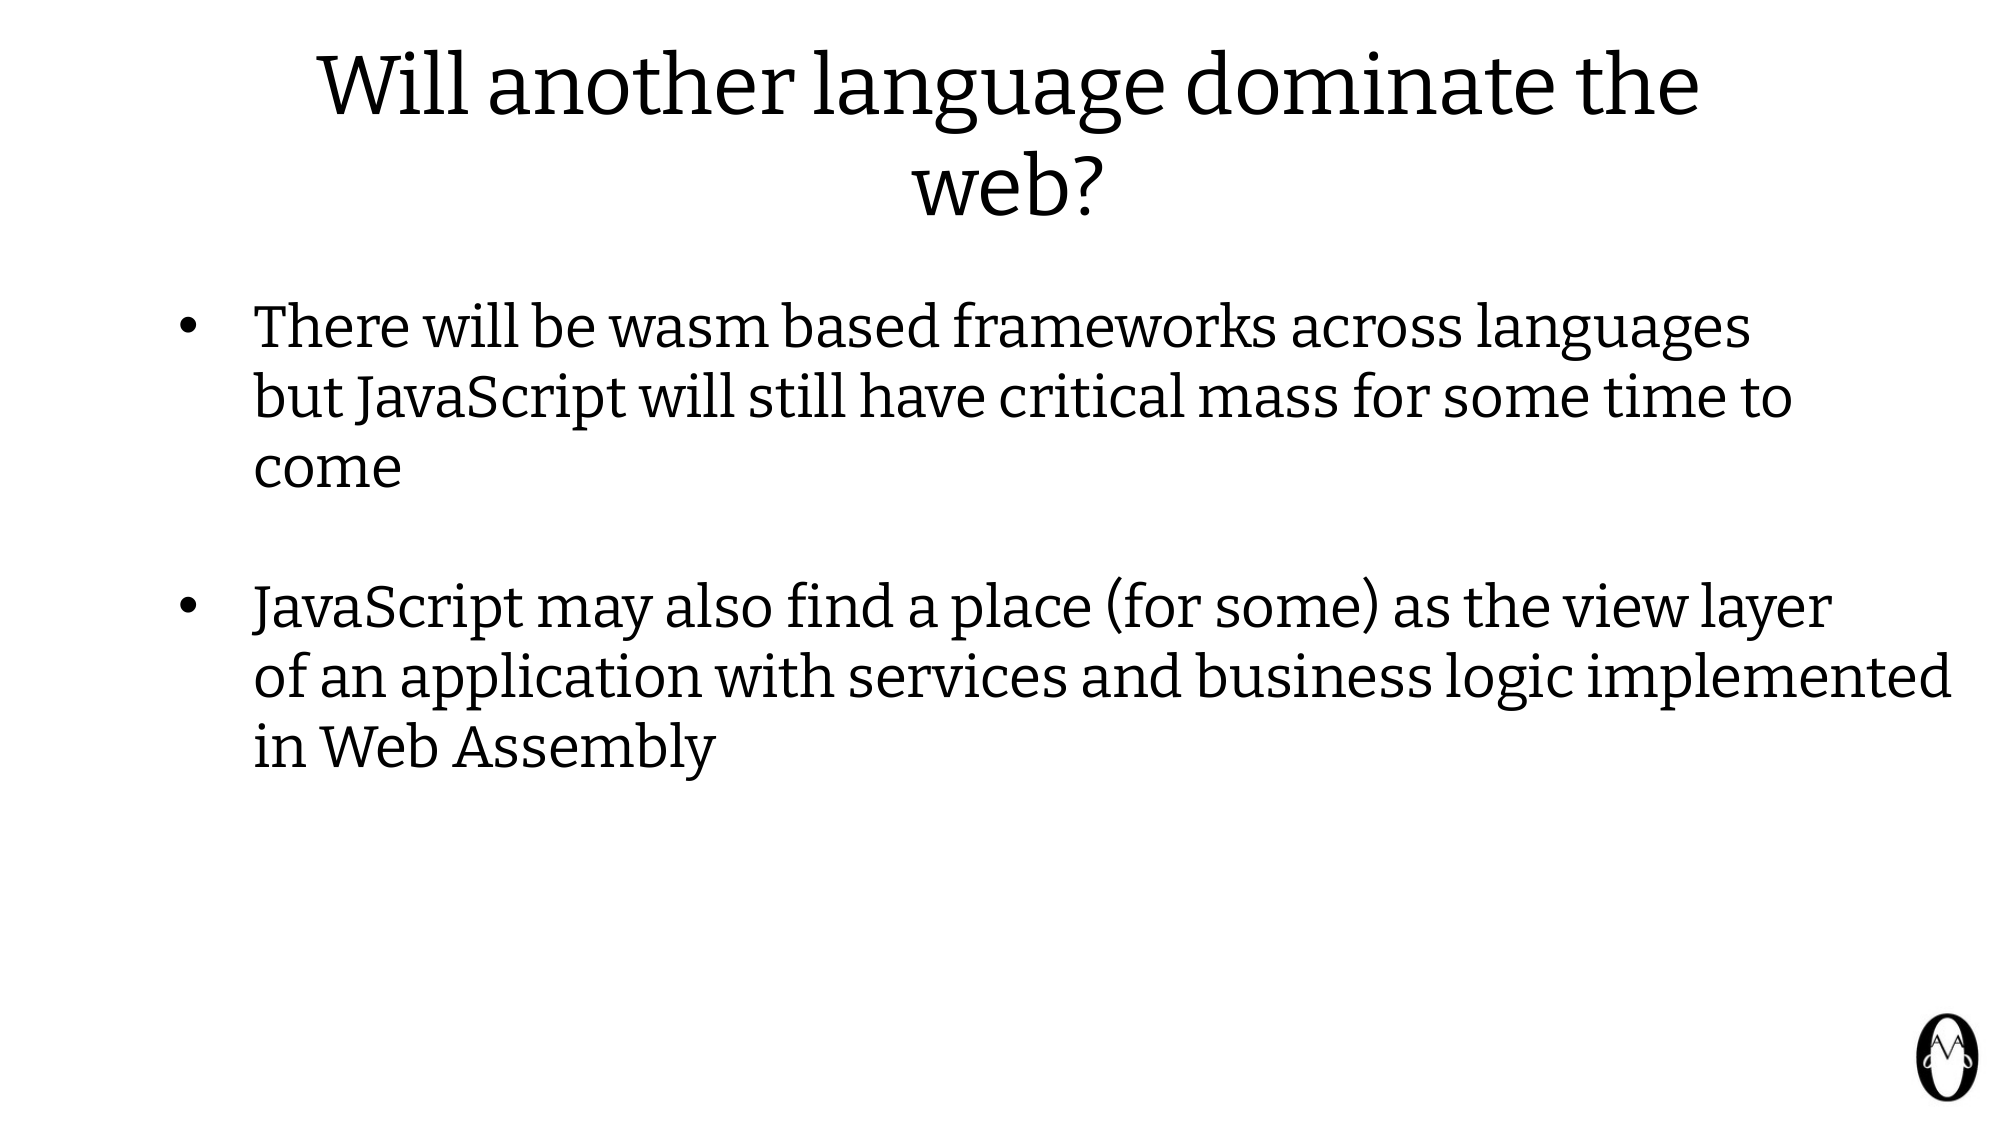

Will another language dominate the web?
There will be wasm based frameworks across languages
but JavaScript will still have critical mass for some time to
come
JavaScript may also find a place (for some) as the view layer
of an application with services and business logic implemented
in Web Assembly